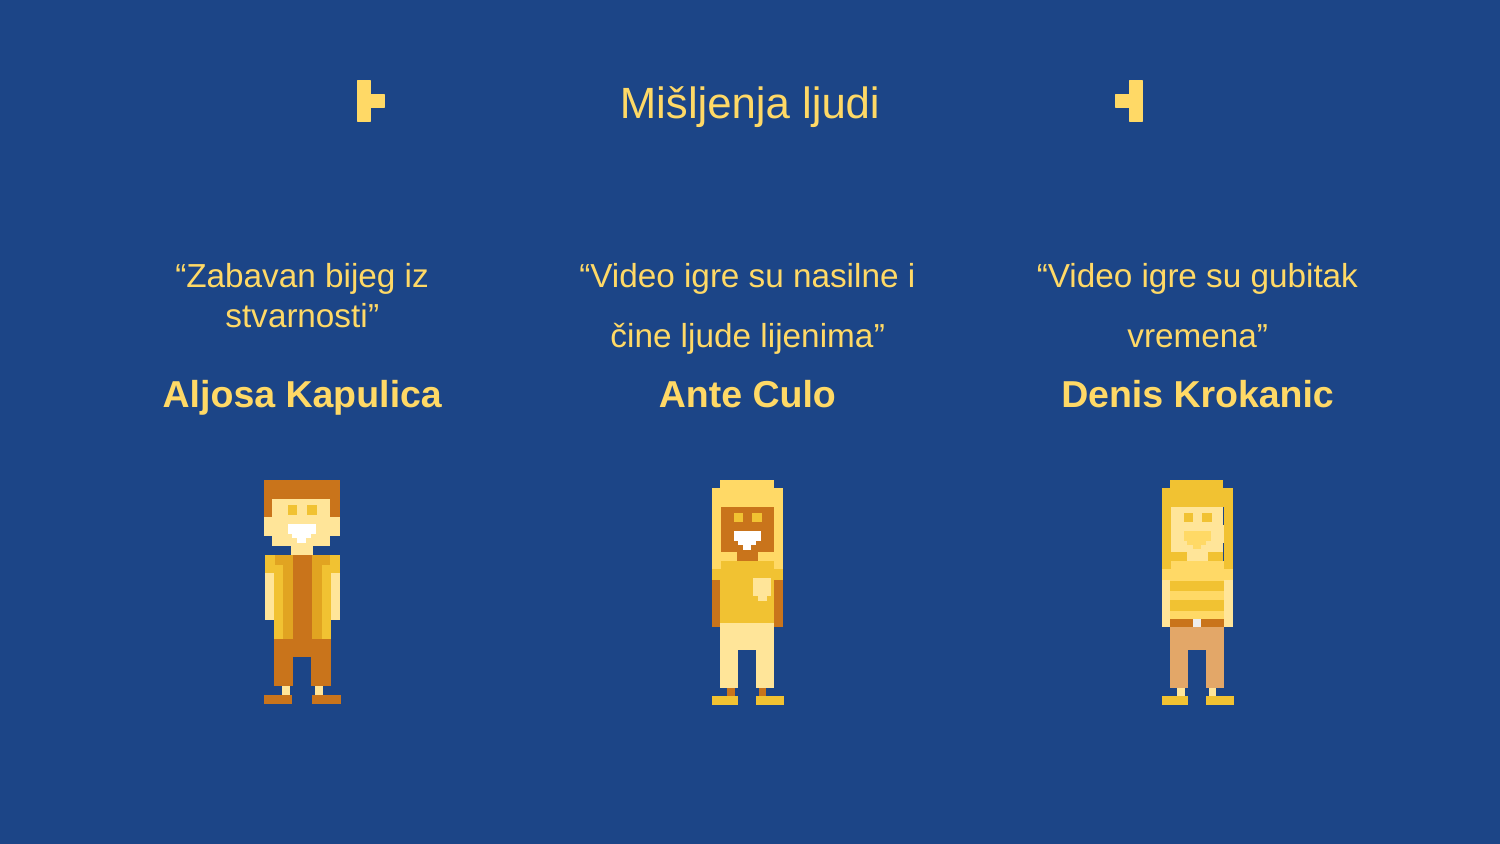

# Mišljenja ljudi

“Video igre su nasilne i čine ljude lijenima”
“Video igre su gubitak vremena”
“Zabavan bijeg iz stvarnosti”
Aljosa Kapulica
Ante Culo
Denis Krokanic